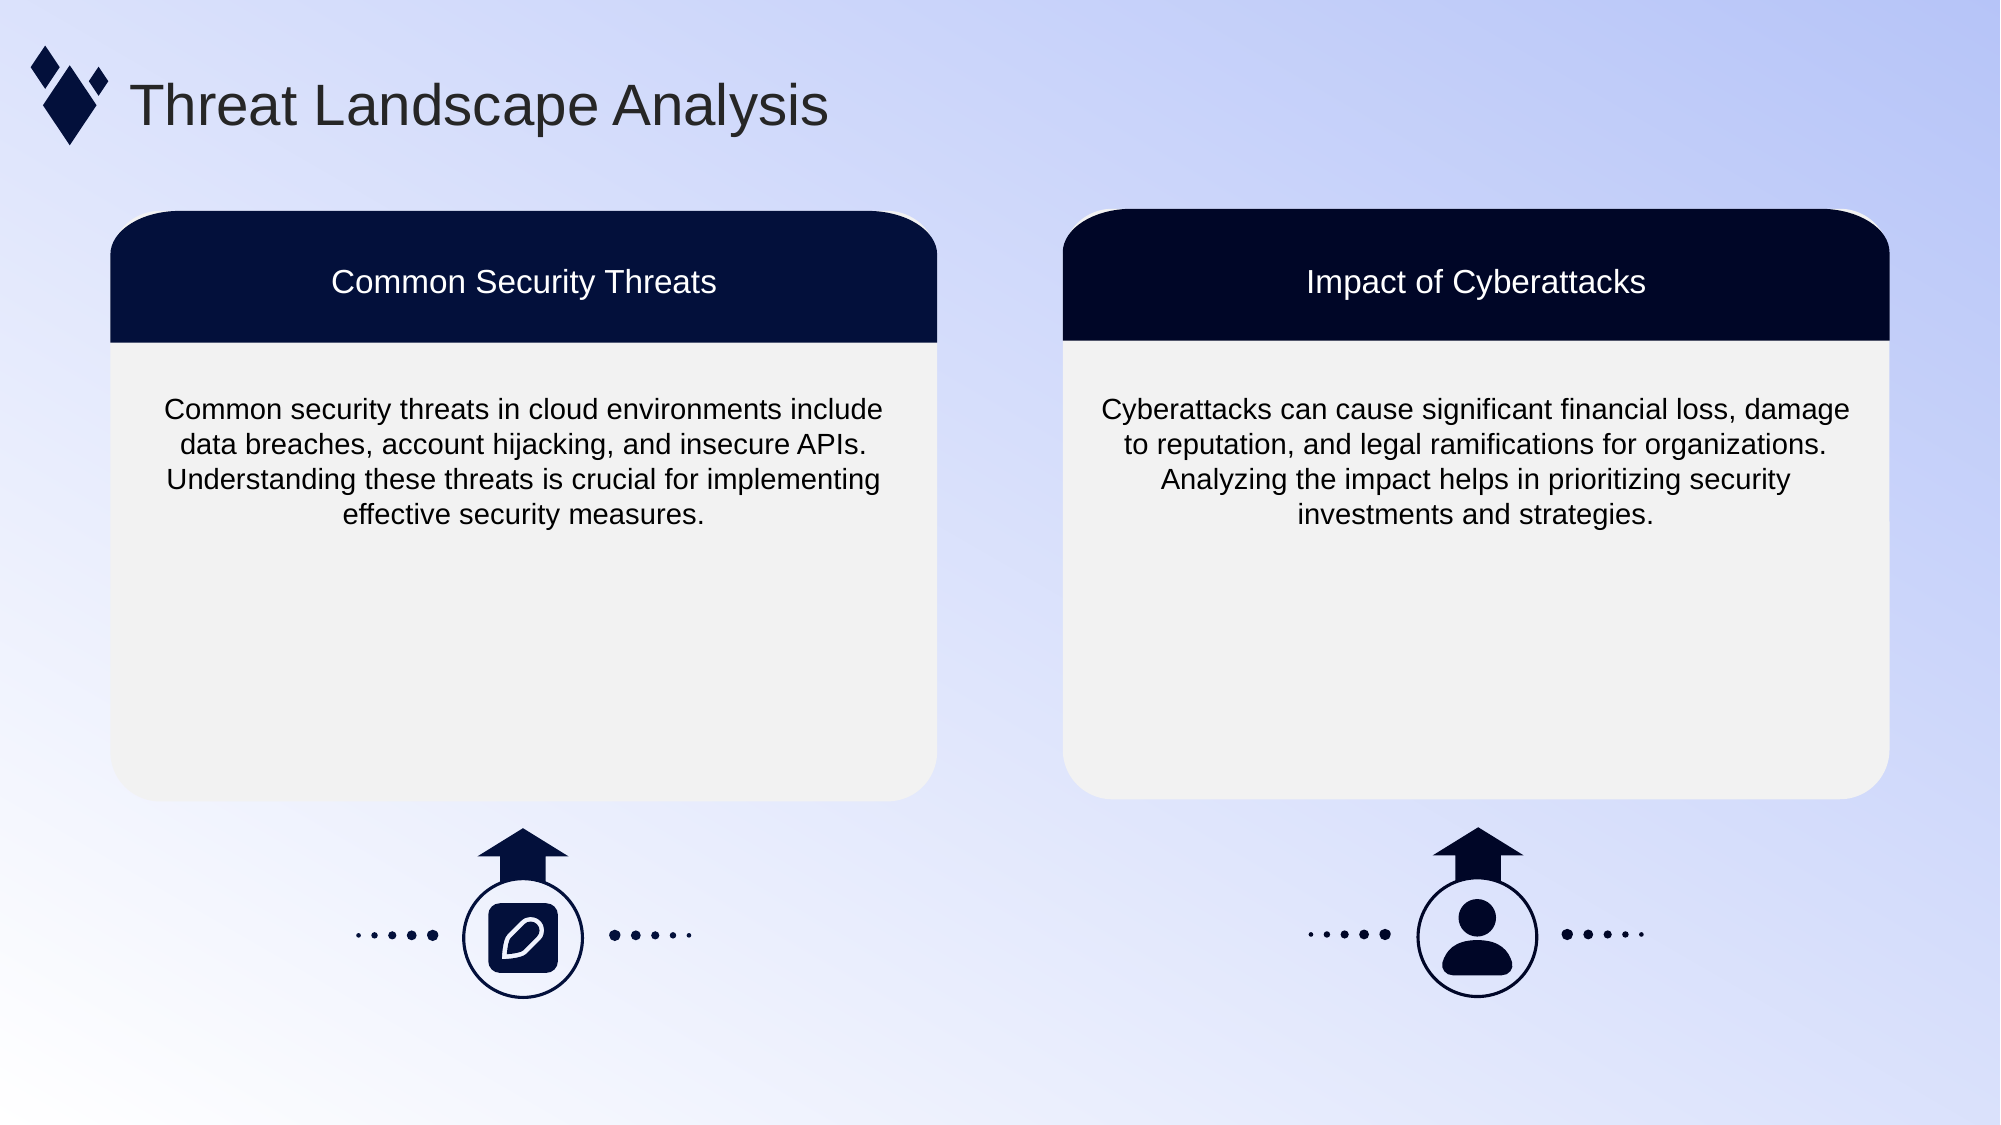

Threat Landscape Analysis

Common Security Threats
Impact of Cyberattacks
Common security threats in cloud environments include data breaches, account hijacking, and insecure APIs. Understanding these threats is crucial for implementing effective security measures.
Cyberattacks can cause significant financial loss, damage to reputation, and legal ramifications for organizations. Analyzing the impact helps in prioritizing security investments and strategies.